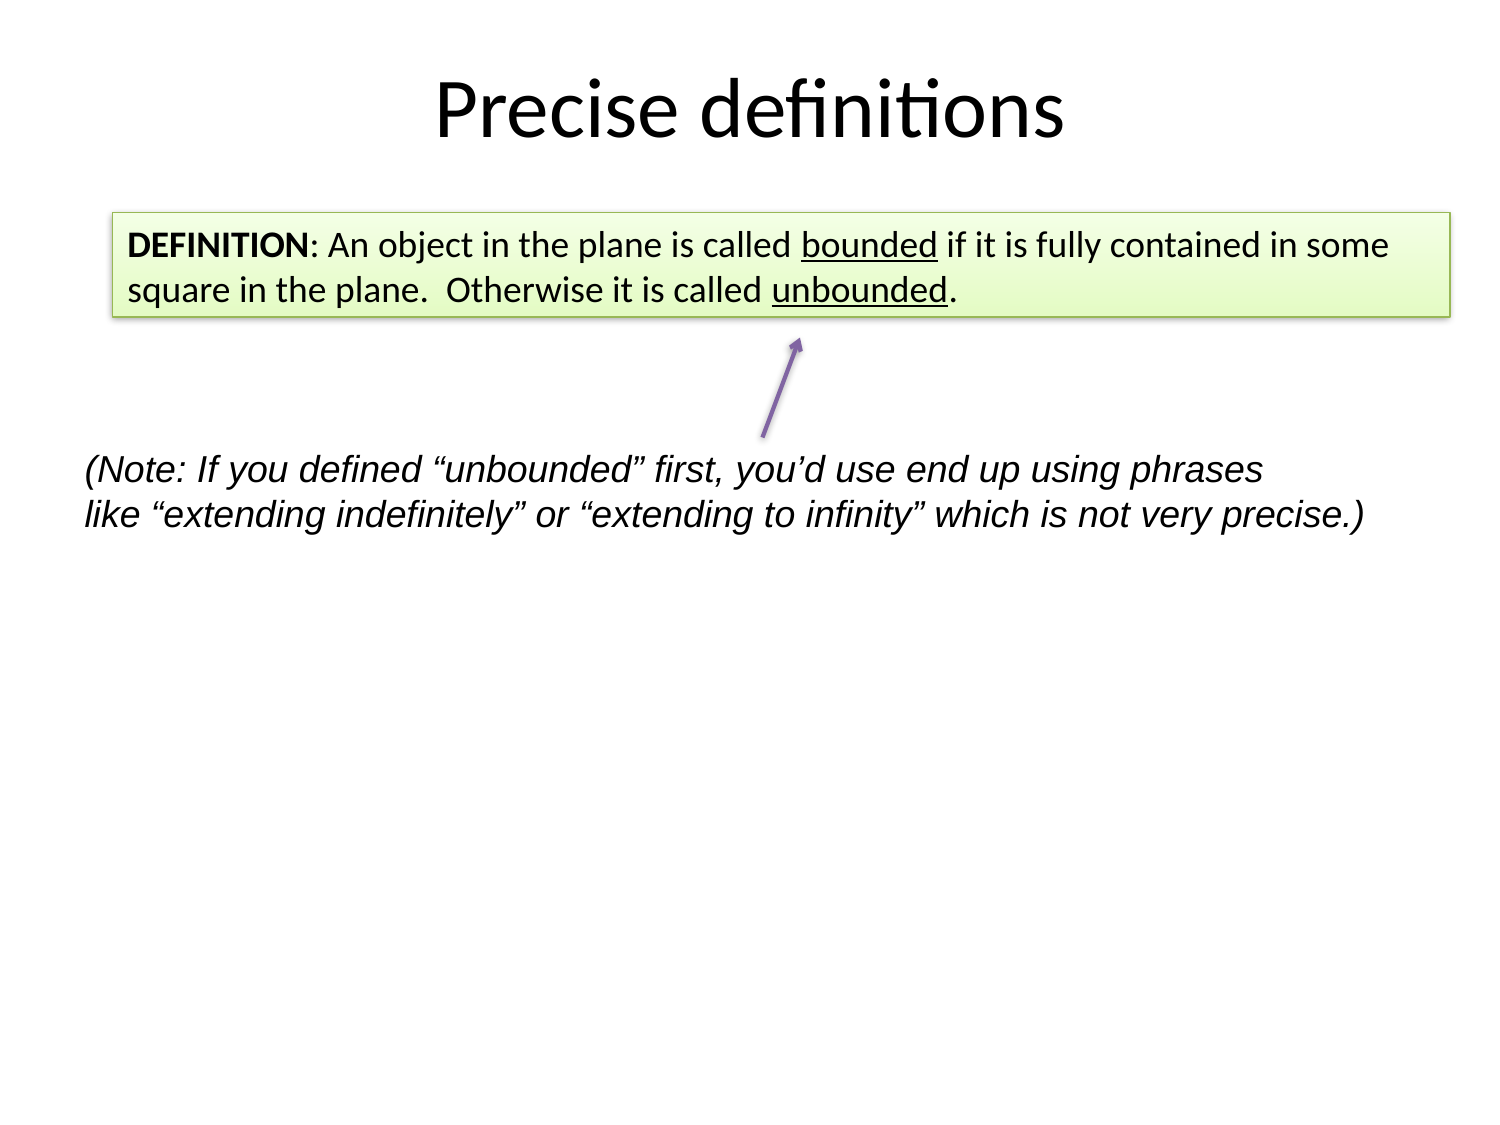

# Precise definitions
DEFINITION: An object in the plane is called bounded if it is fully contained in some square in the plane.  Otherwise it is called unbounded.
(Note: If you defined “unbounded” first, you’d use end up using phrases
like “extending indefinitely” or “extending to infinity” which is not very precise.)